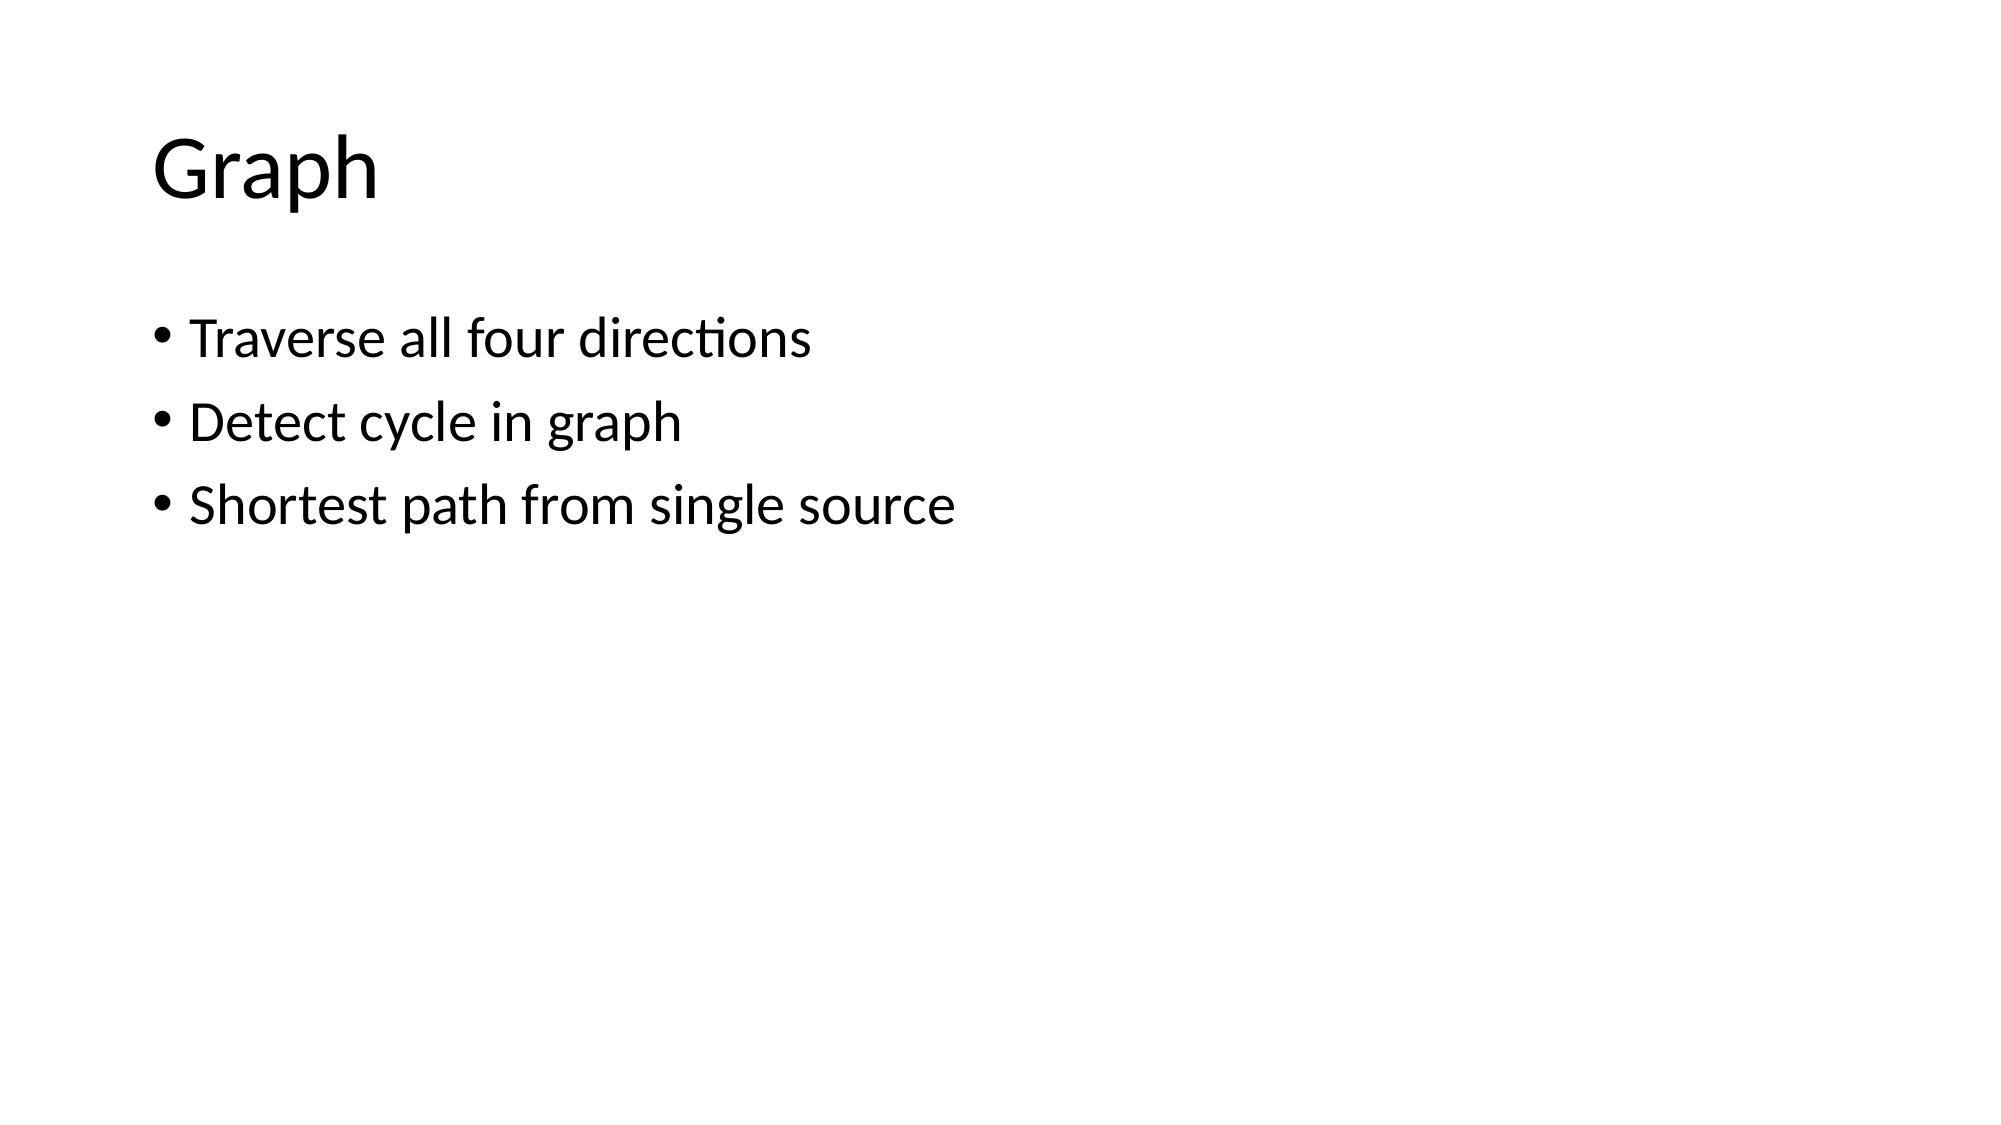

# Graph
Traverse all four directions
Detect cycle in graph
Shortest path from single source